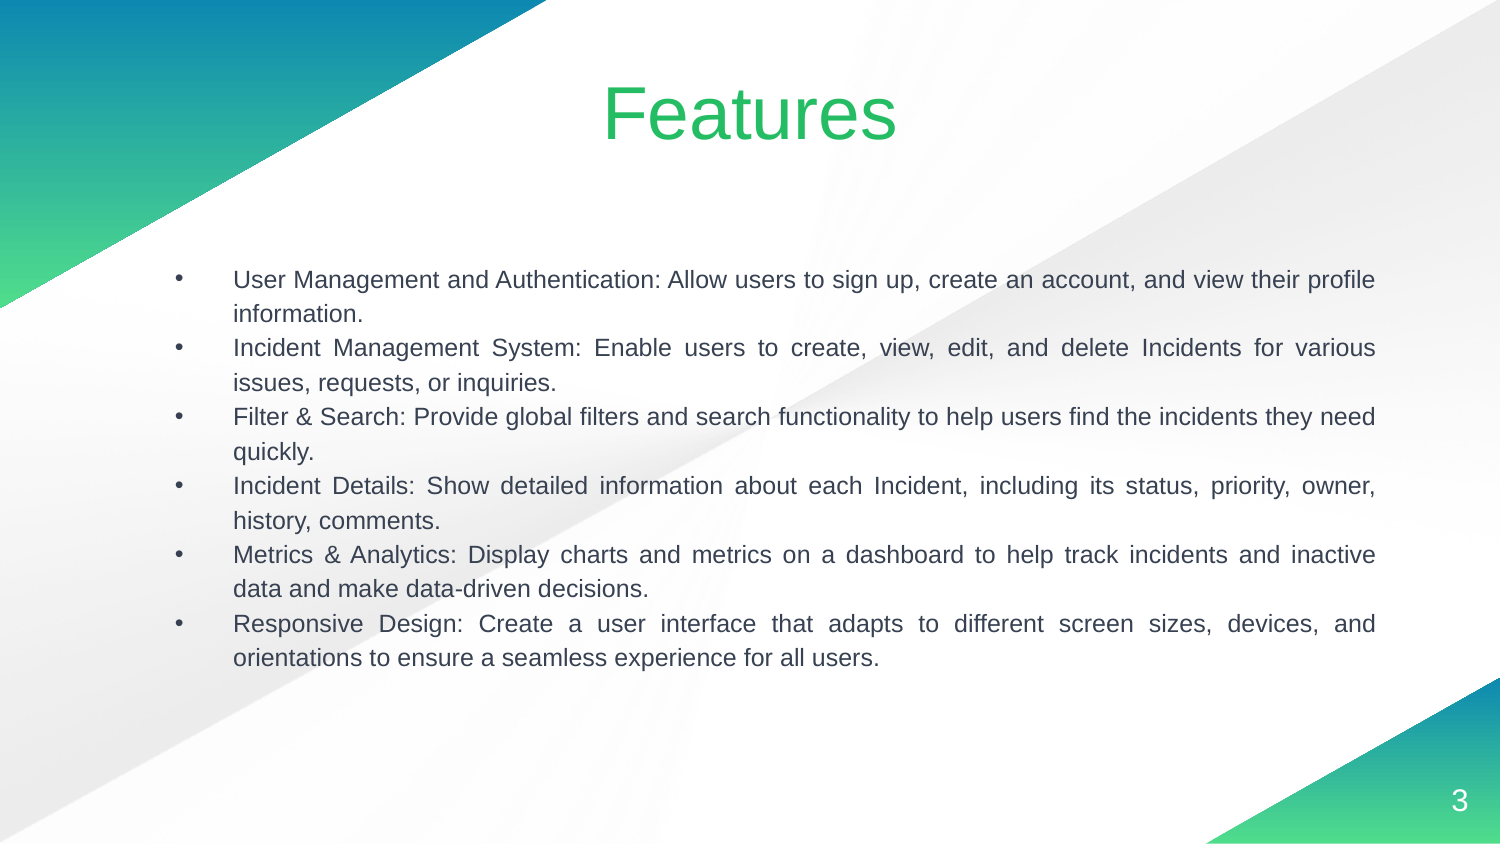

# Features
User Management and Authentication: Allow users to sign up, create an account, and view their profile information.
Incident Management System: Enable users to create, view, edit, and delete Incidents for various issues, requests, or inquiries.
Filter & Search: Provide global filters and search functionality to help users find the incidents they need quickly.
Incident Details: Show detailed information about each Incident, including its status, priority, owner, history, comments.
Metrics & Analytics: Display charts and metrics on a dashboard to help track incidents and inactive data and make data-driven decisions.
Responsive Design: Create a user interface that adapts to different screen sizes, devices, and orientations to ensure a seamless experience for all users.
3